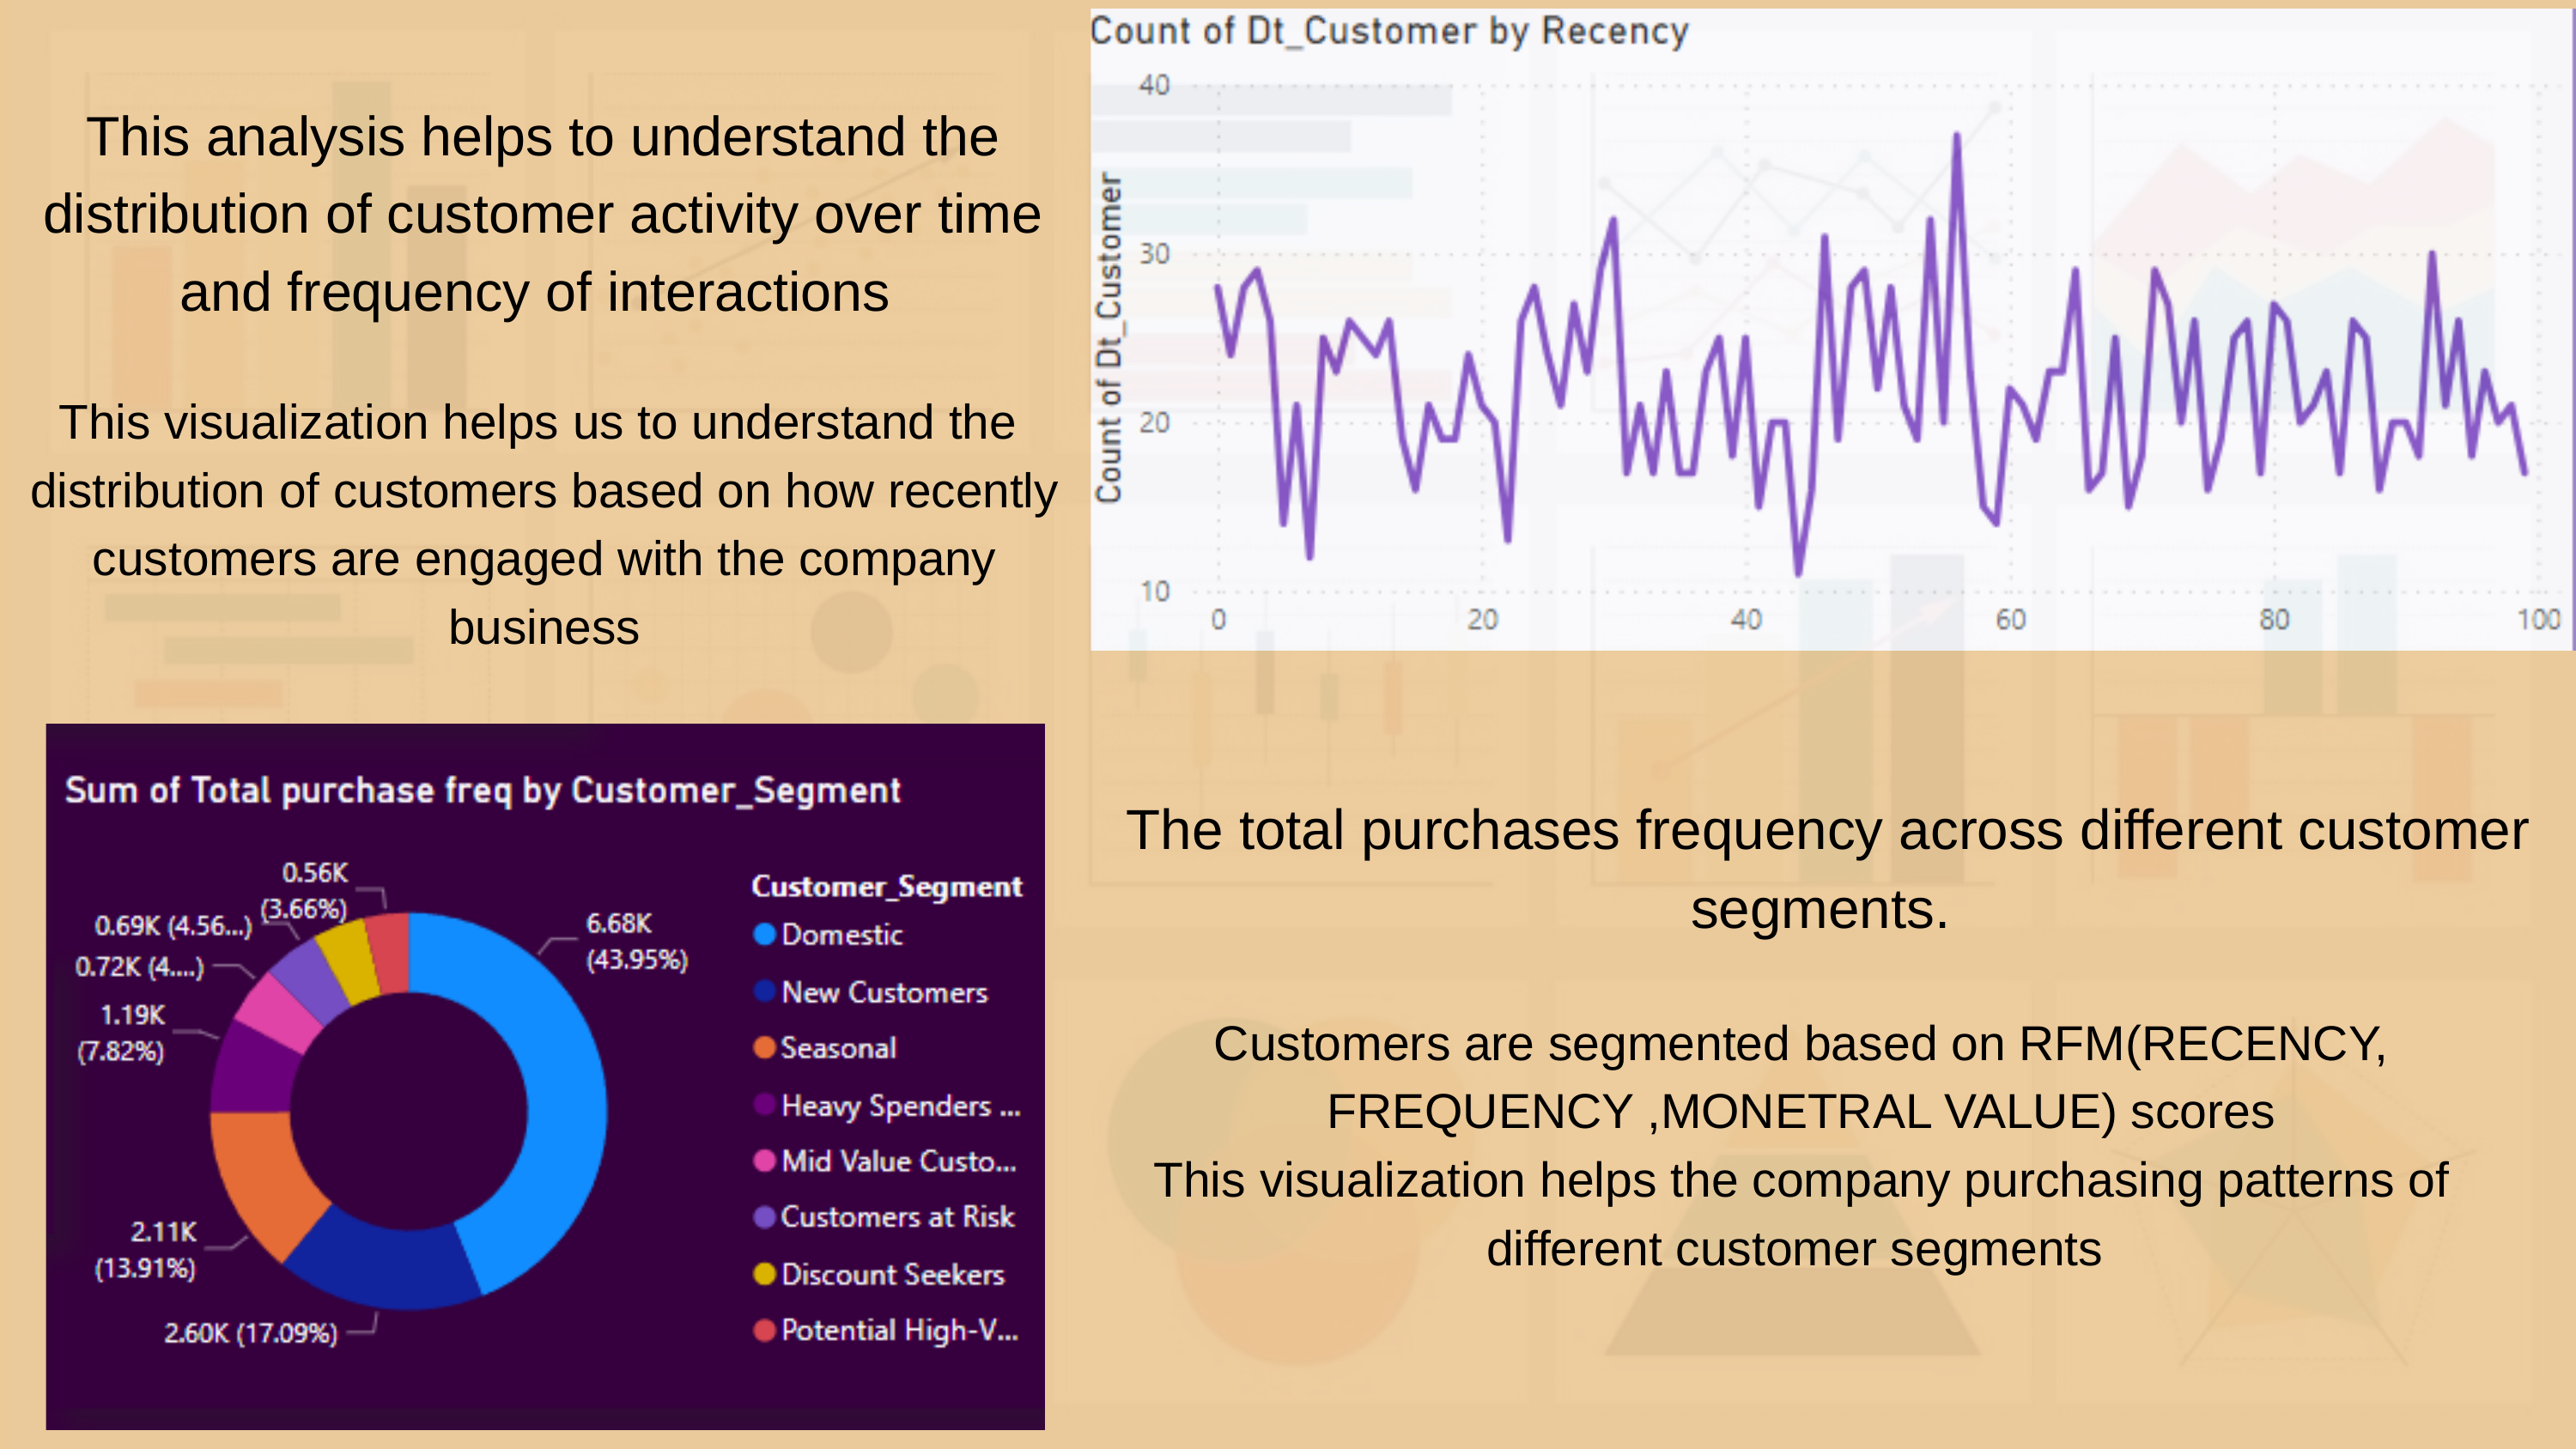

This analysis helps to understand the distribution of customer activity over time and frequency of interactions
This visualization helps us to understand the  distribution of customers based on how recently customers are engaged with the company business

 The total purchases frequency across different customer segments.
Customers are segmented based on RFM(RECENCY, FREQUENCY ,MONETRAL VALUE) scores
This visualization helps the company purchasing patterns of different customer segments